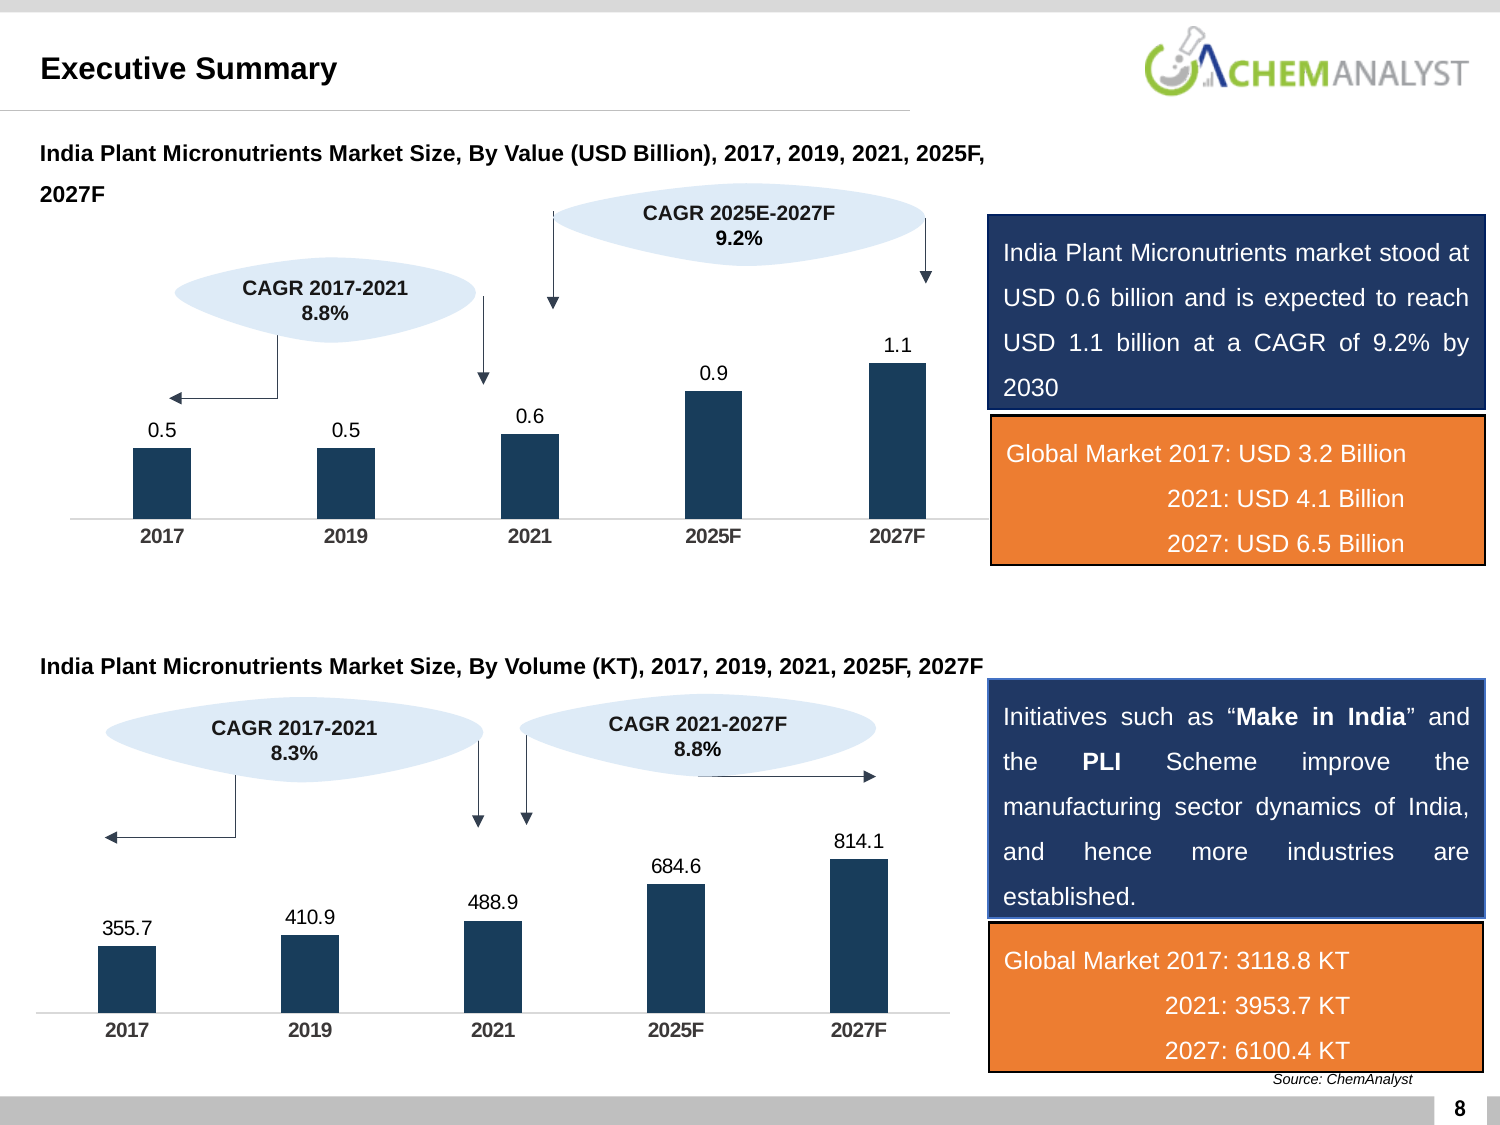

Executive Summary
India Plant Micronutrients Market Size, By Value (USD Billion), 2017, 2019, 2021, 2025F, 2027F
CAGR 2025E-2027F
9.2%
India Plant Micronutrients market stood at USD 0.6 billion and is expected to reach USD 1.1 billion at a CAGR of 9.2% by 2030
CAGR 2017-2021
8.8%

### Chart

| Category | Value (USD Billion) |
|---|---|
| 2017 | 0.5 |
| 2019 | 0.5 |
| 2021 | 0.6 |
| 2025F | 0.9 |
| 2027F | 1.1 |
Global Market 2017: USD 3.2 Billion
                       2021: USD 4.1 Billion
                       2027: USD 6.5 Billion
India Plant Micronutrients Market Size, By Volume (KT), 2017, 2019, 2021, 2025F, 2027F
Initiatives such as “Make in India” and the PLI Scheme improve the manufacturing sector dynamics of India, and hence more industries are established.
CAGR 2021-2027F
8.8%
CAGR 2017-2021
8.3%

### Chart

| Category | Volume (KT) |
|---|---|
| 2017 | 355.67716535433067 |
| 2019 | 410.91145038167934 |
| 2021 | 488.8948995363215 |
| 2025F | 684.5959085668828 |
| 2027F | 814.0788536450307 |
Global Market 2017: 3118.8 KT
                       2021: 3953.7 KT
                       2027: 6100.4 KT
Source: ChemAnalyst